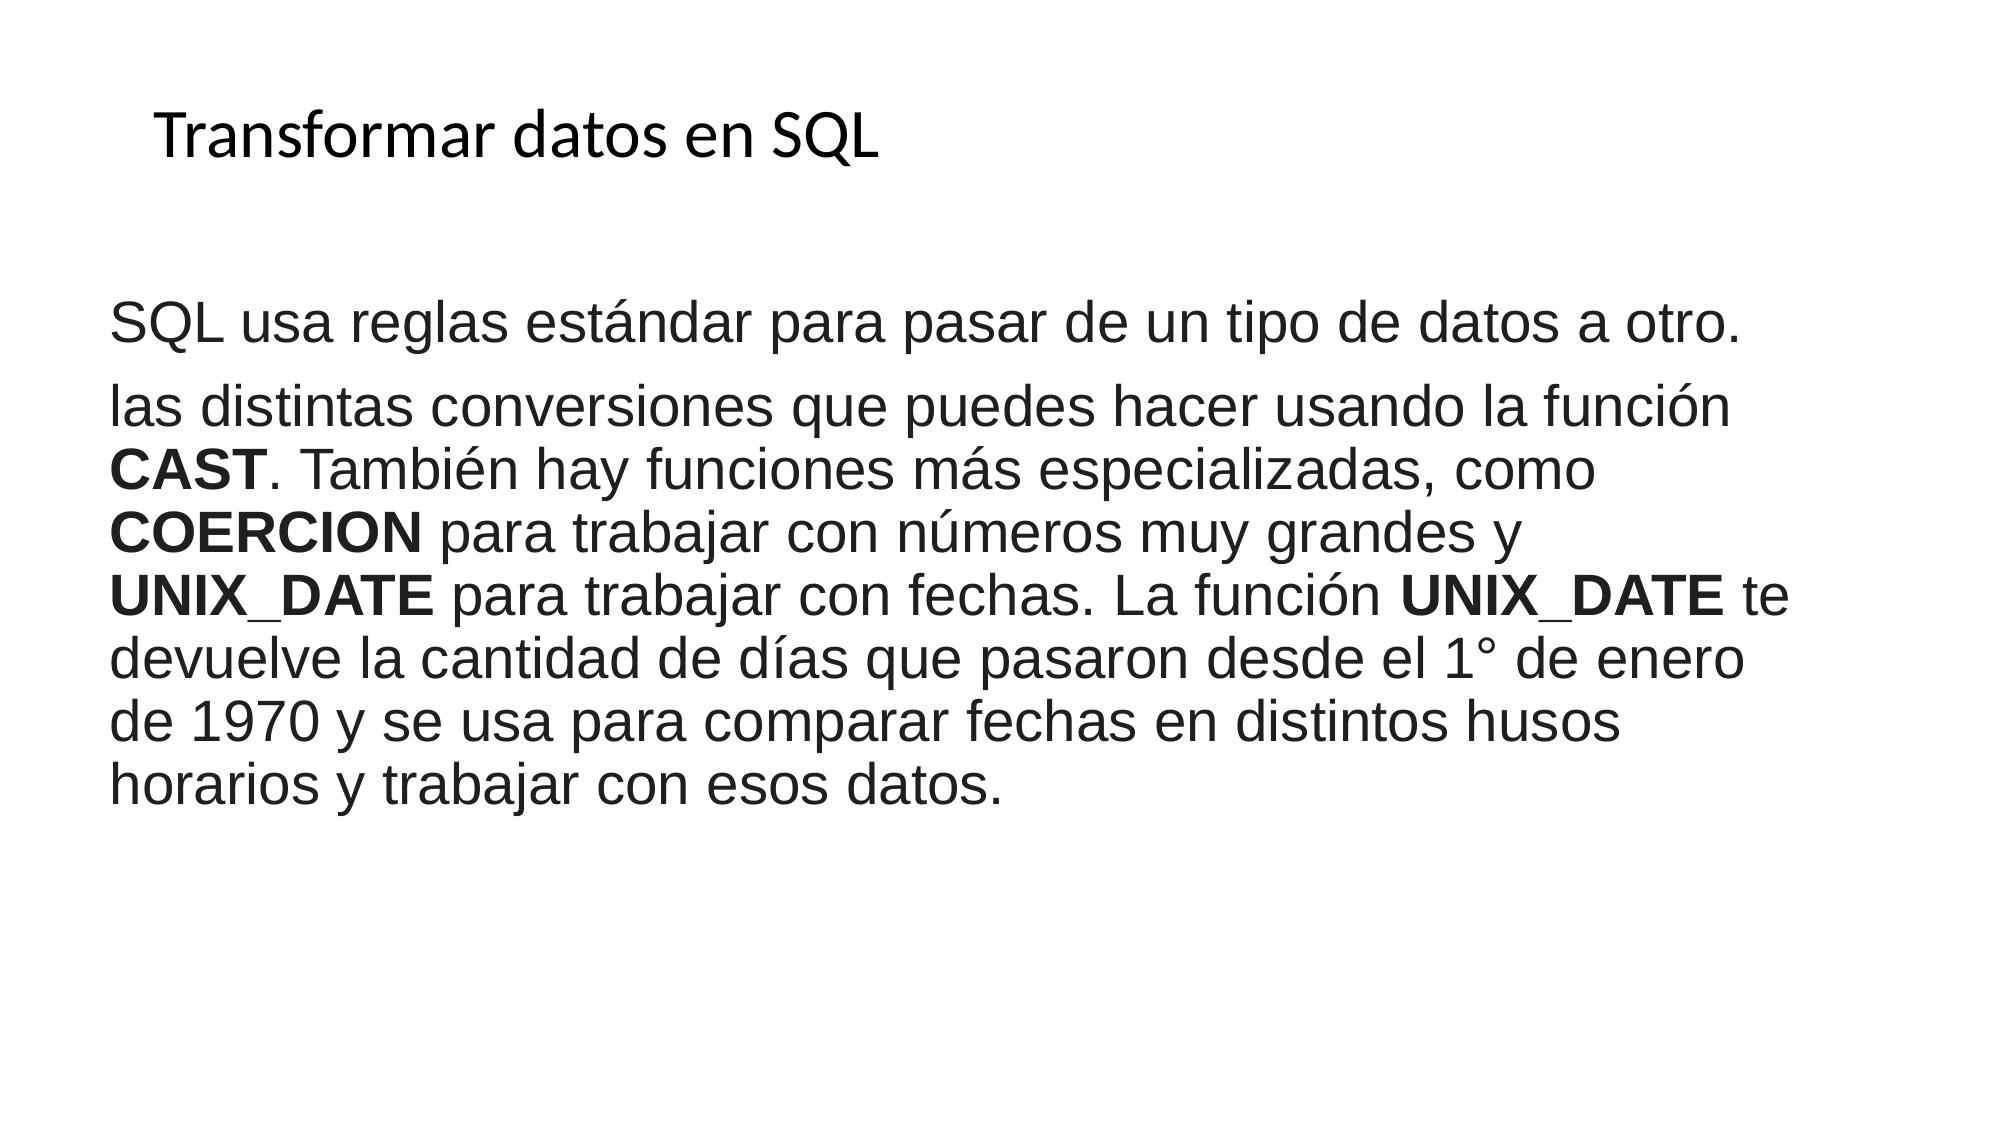

# Transformar datos en SQL
SQL usa reglas estándar para pasar de un tipo de datos a otro.
las distintas conversiones que puedes hacer usando la función CAST. También hay funciones más especializadas, como COERCION para trabajar con números muy grandes y UNIX_DATE para trabajar con fechas. La función UNIX_DATE te devuelve la cantidad de días que pasaron desde el 1° de enero de 1970 y se usa para comparar fechas en distintos husos horarios y trabajar con esos datos.